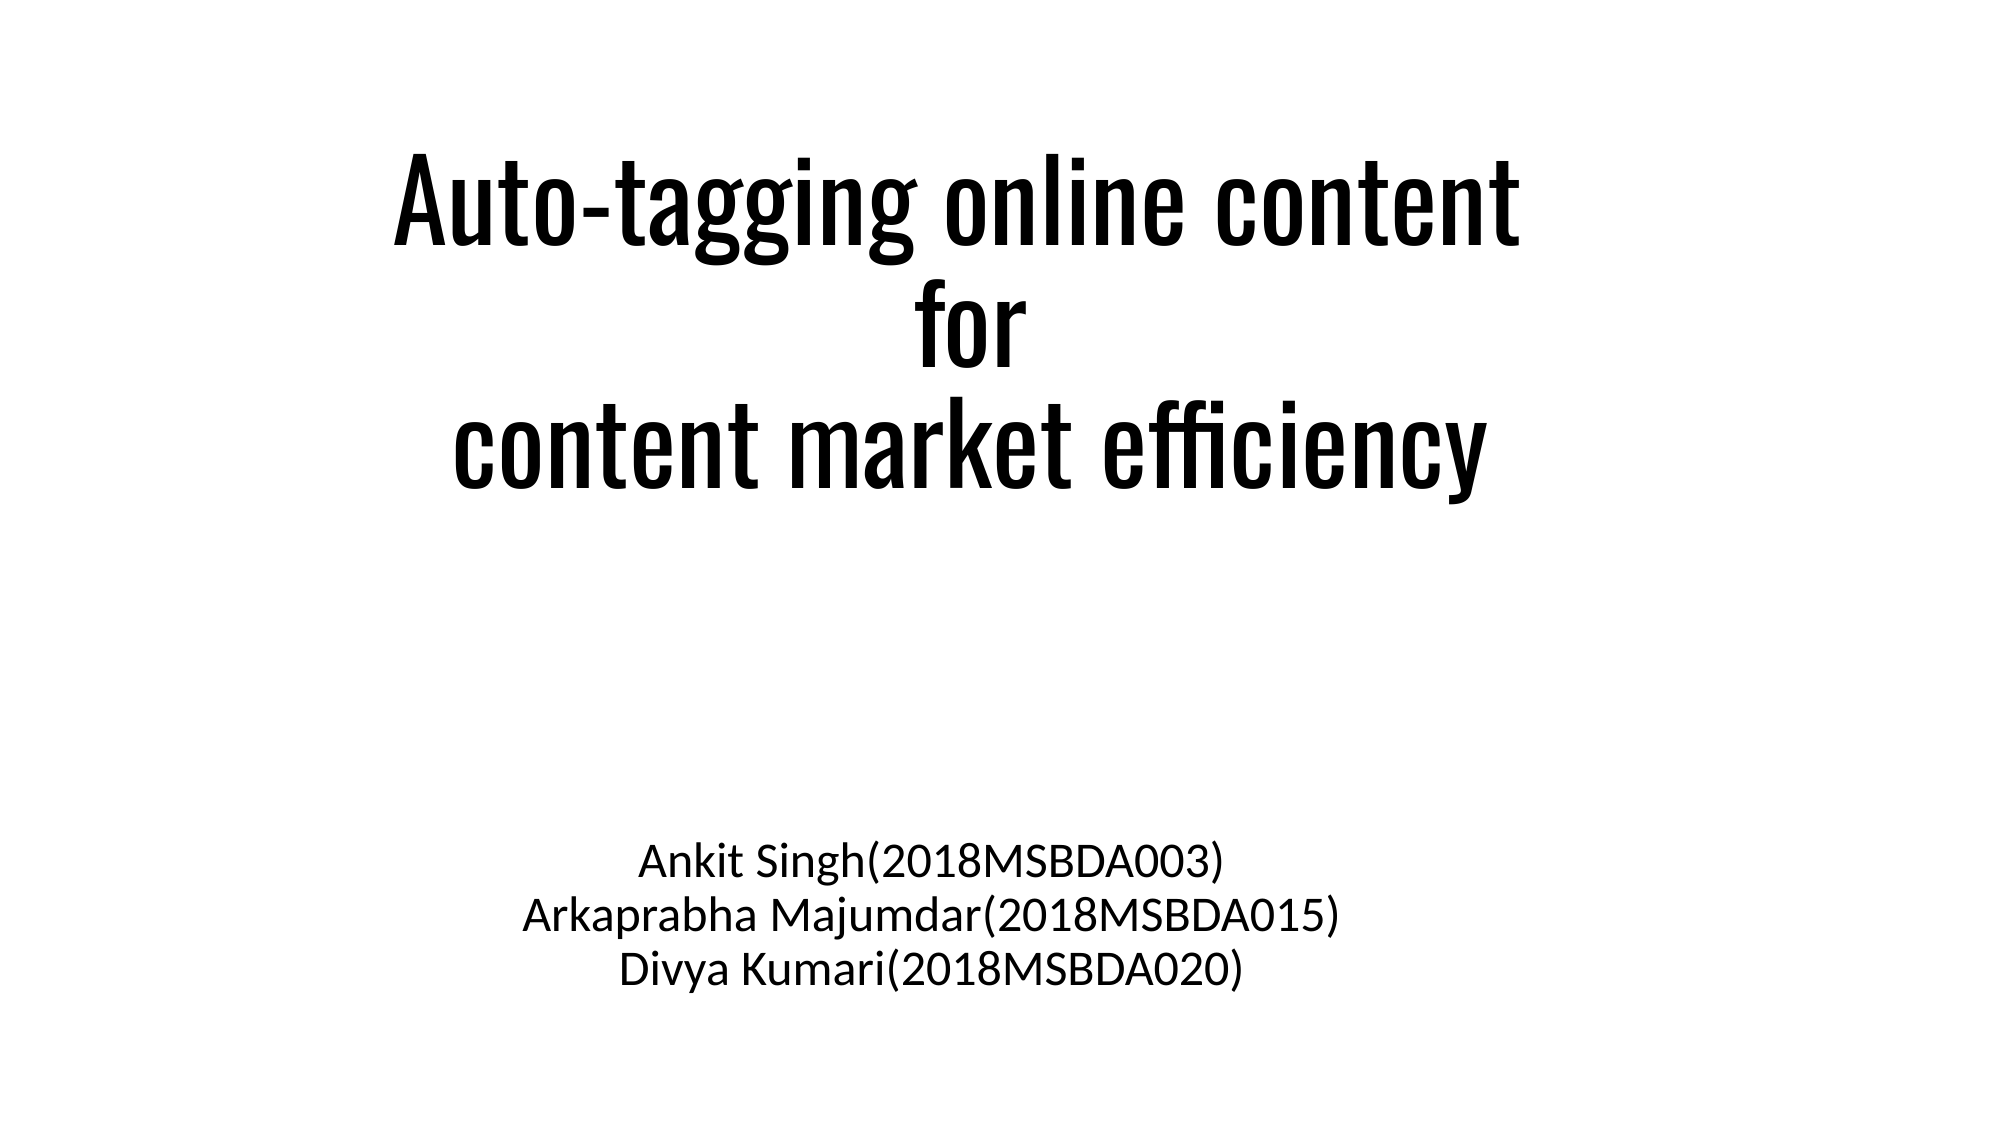

# Auto-tagging online content
for
content market efficiency
Ankit Singh(2018MSBDA003)
Arkaprabha Majumdar(2018MSBDA015)
Divya Kumari(2018MSBDA020)